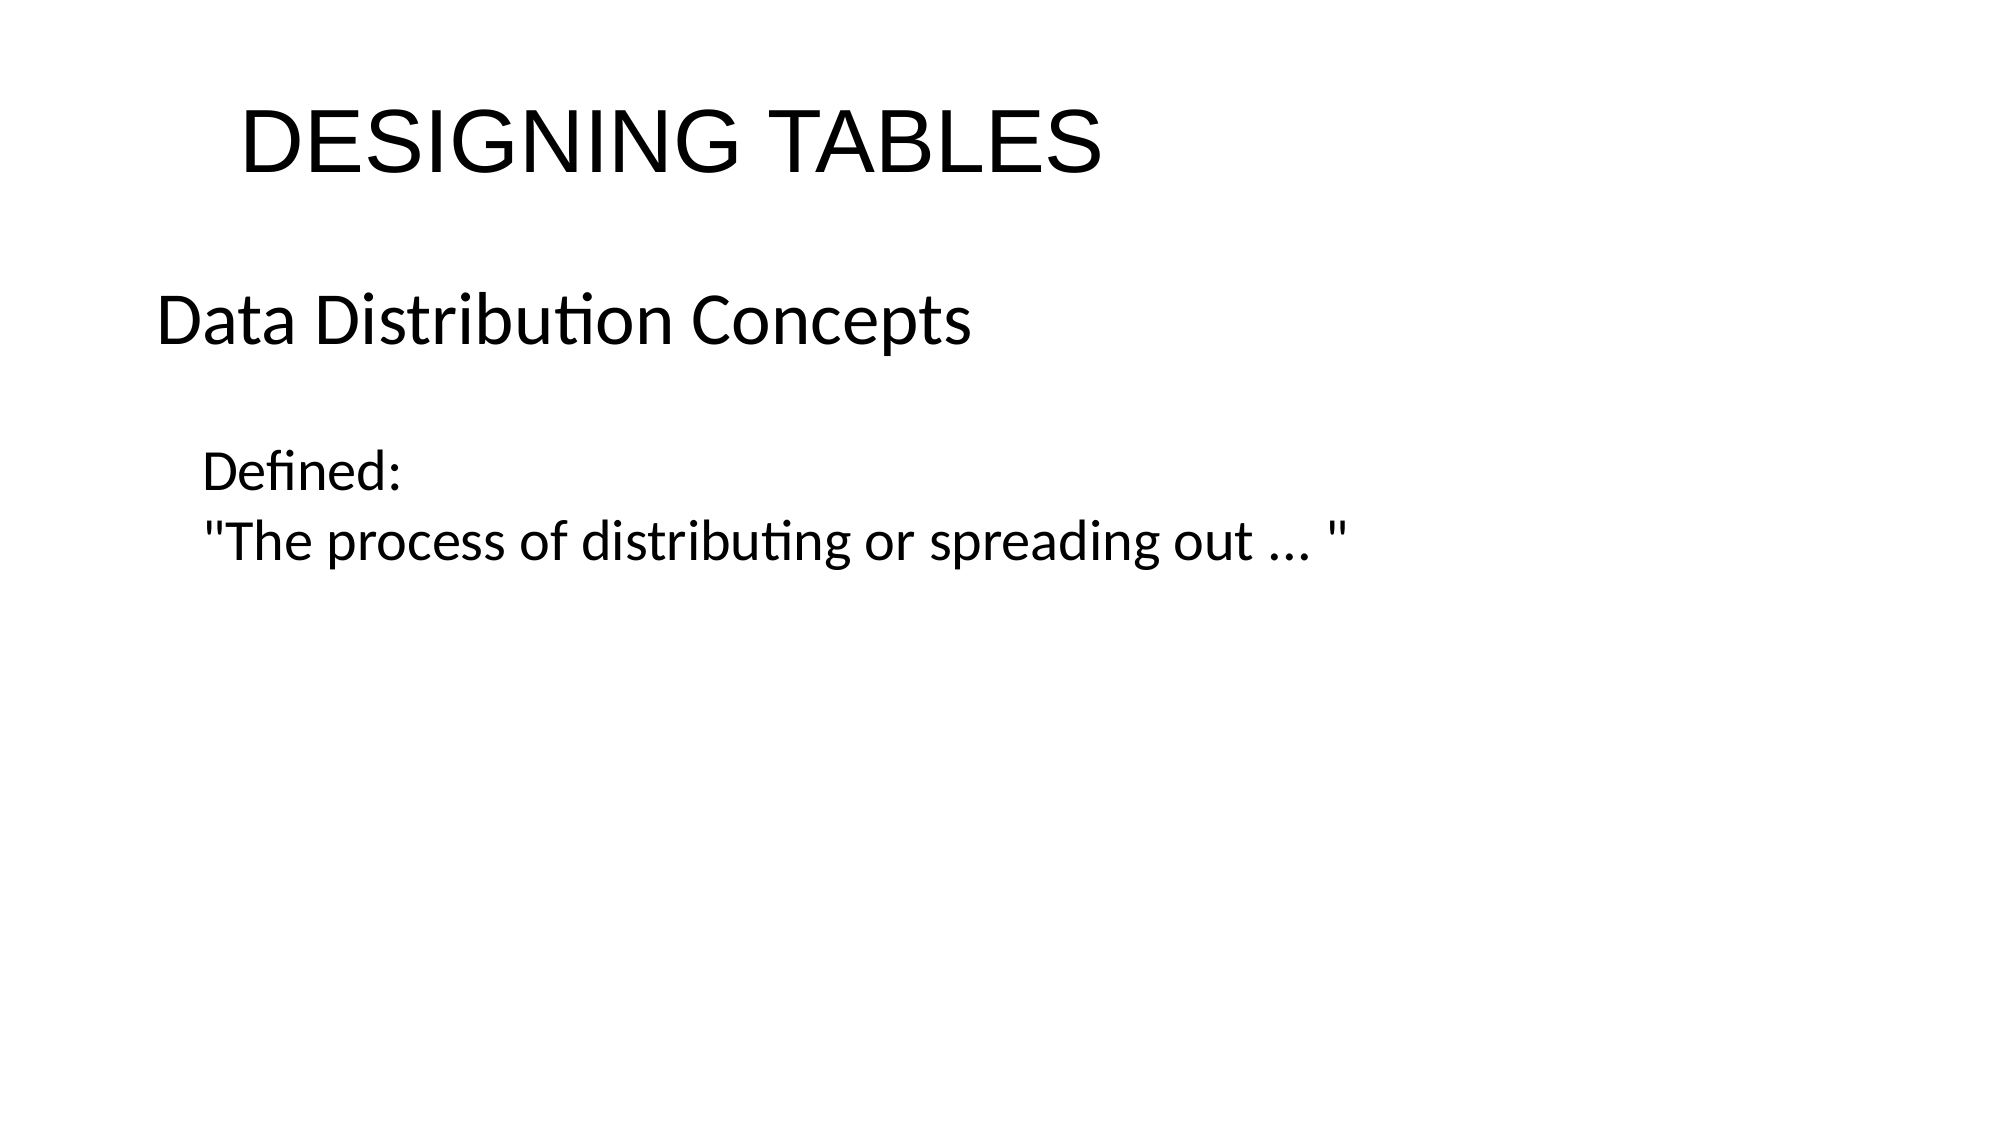

DESIGNING TABLES
Data Distribution Concepts
Defined:
"The process of distributing or spreading out ... "